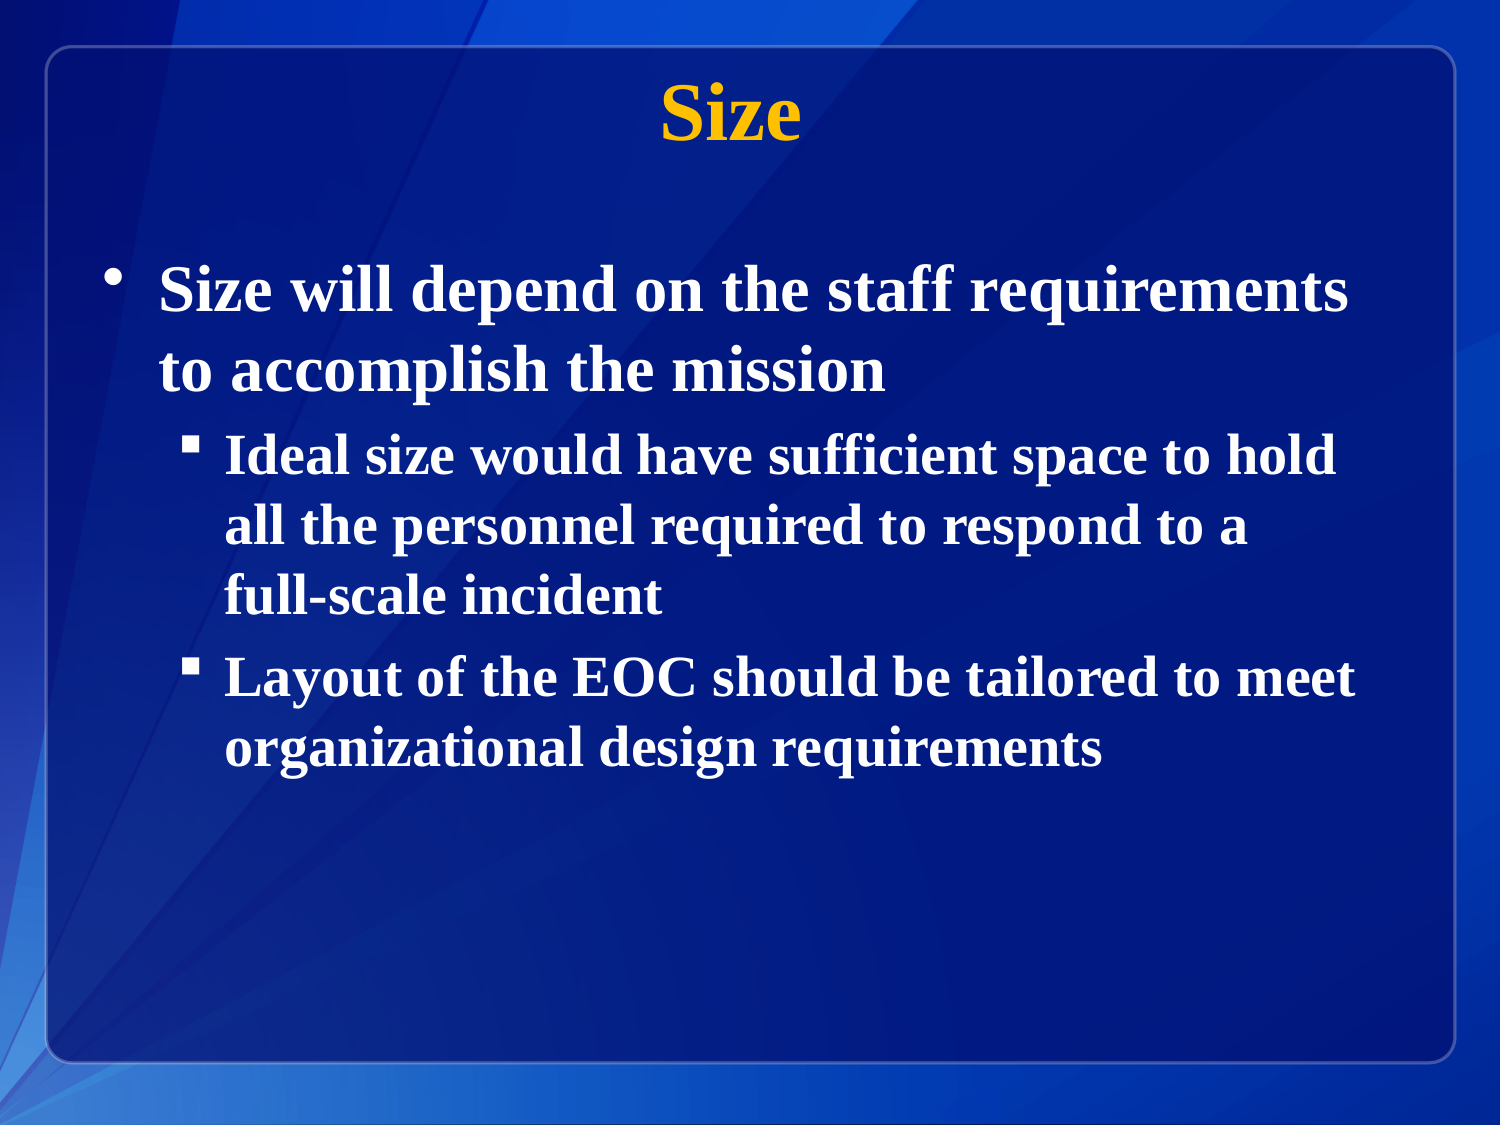

# Size
Size will depend on the staff requirements to accomplish the mission
Ideal size would have sufficient space to hold all the personnel required to respond to a full-scale incident
Layout of the EOC should be tailored to meet organizational design requirements